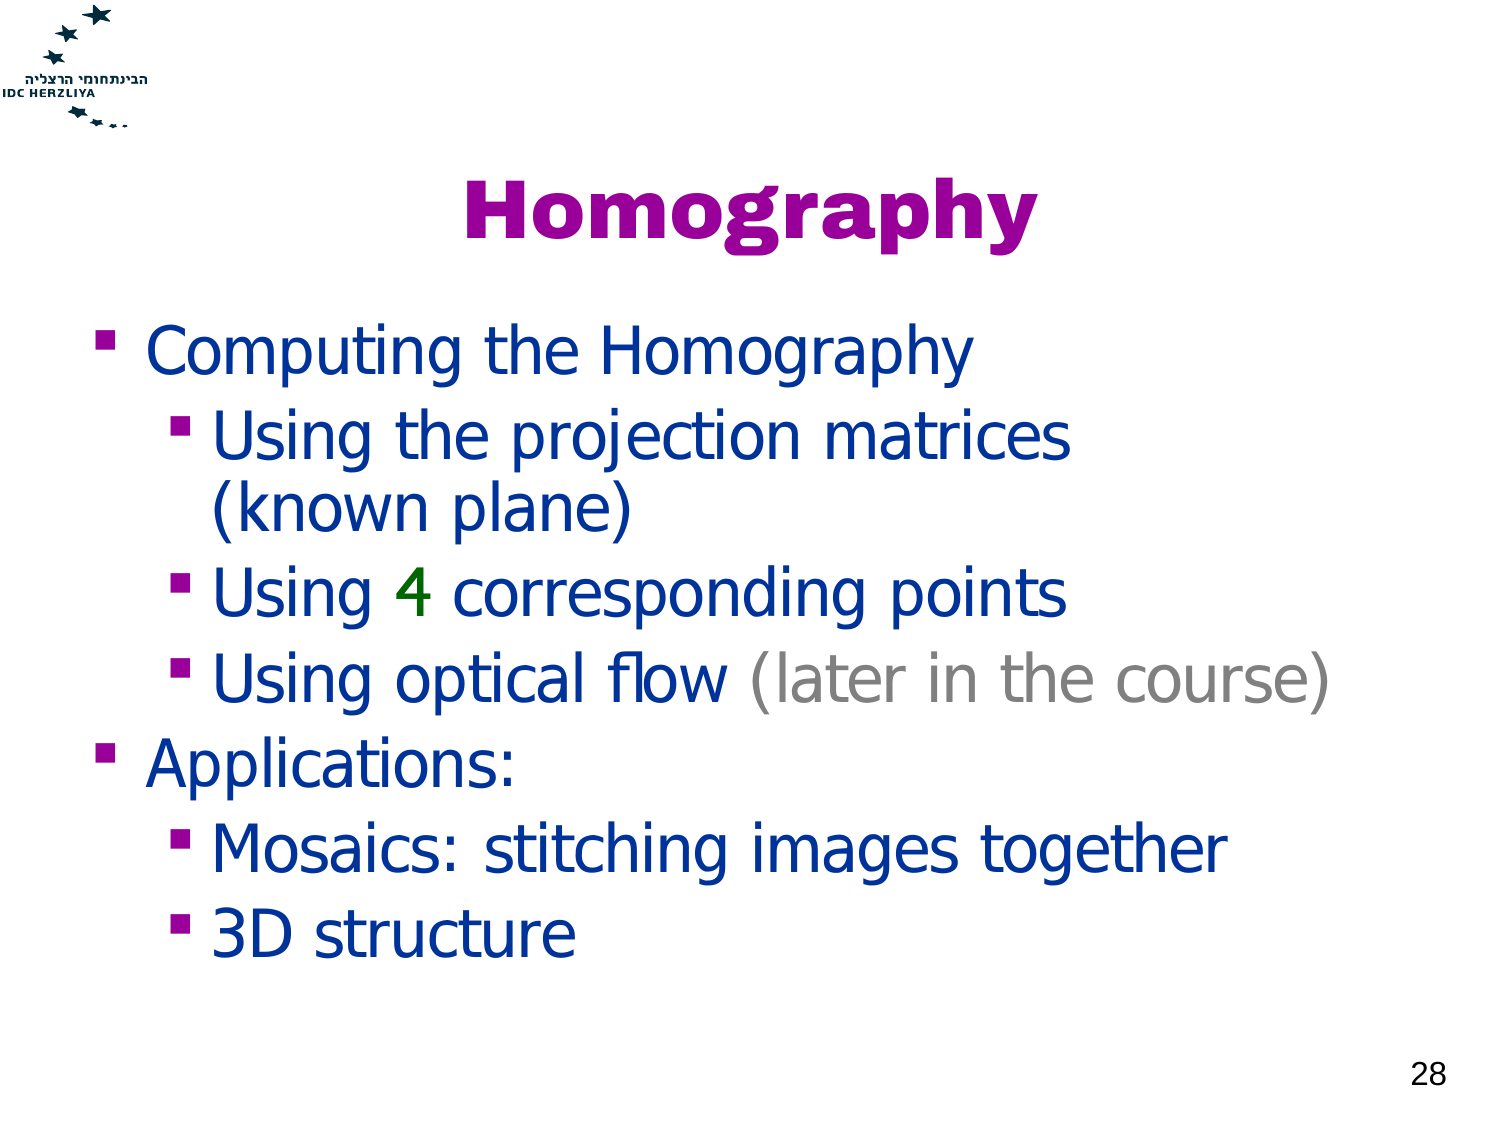

# Homography
Computing the Homography
Using the projection matrices
(known plane)
Using 4 corresponding points
Using optical flow (later in the course)
Applications:
Mosaics: stitching images together
3D structure

28